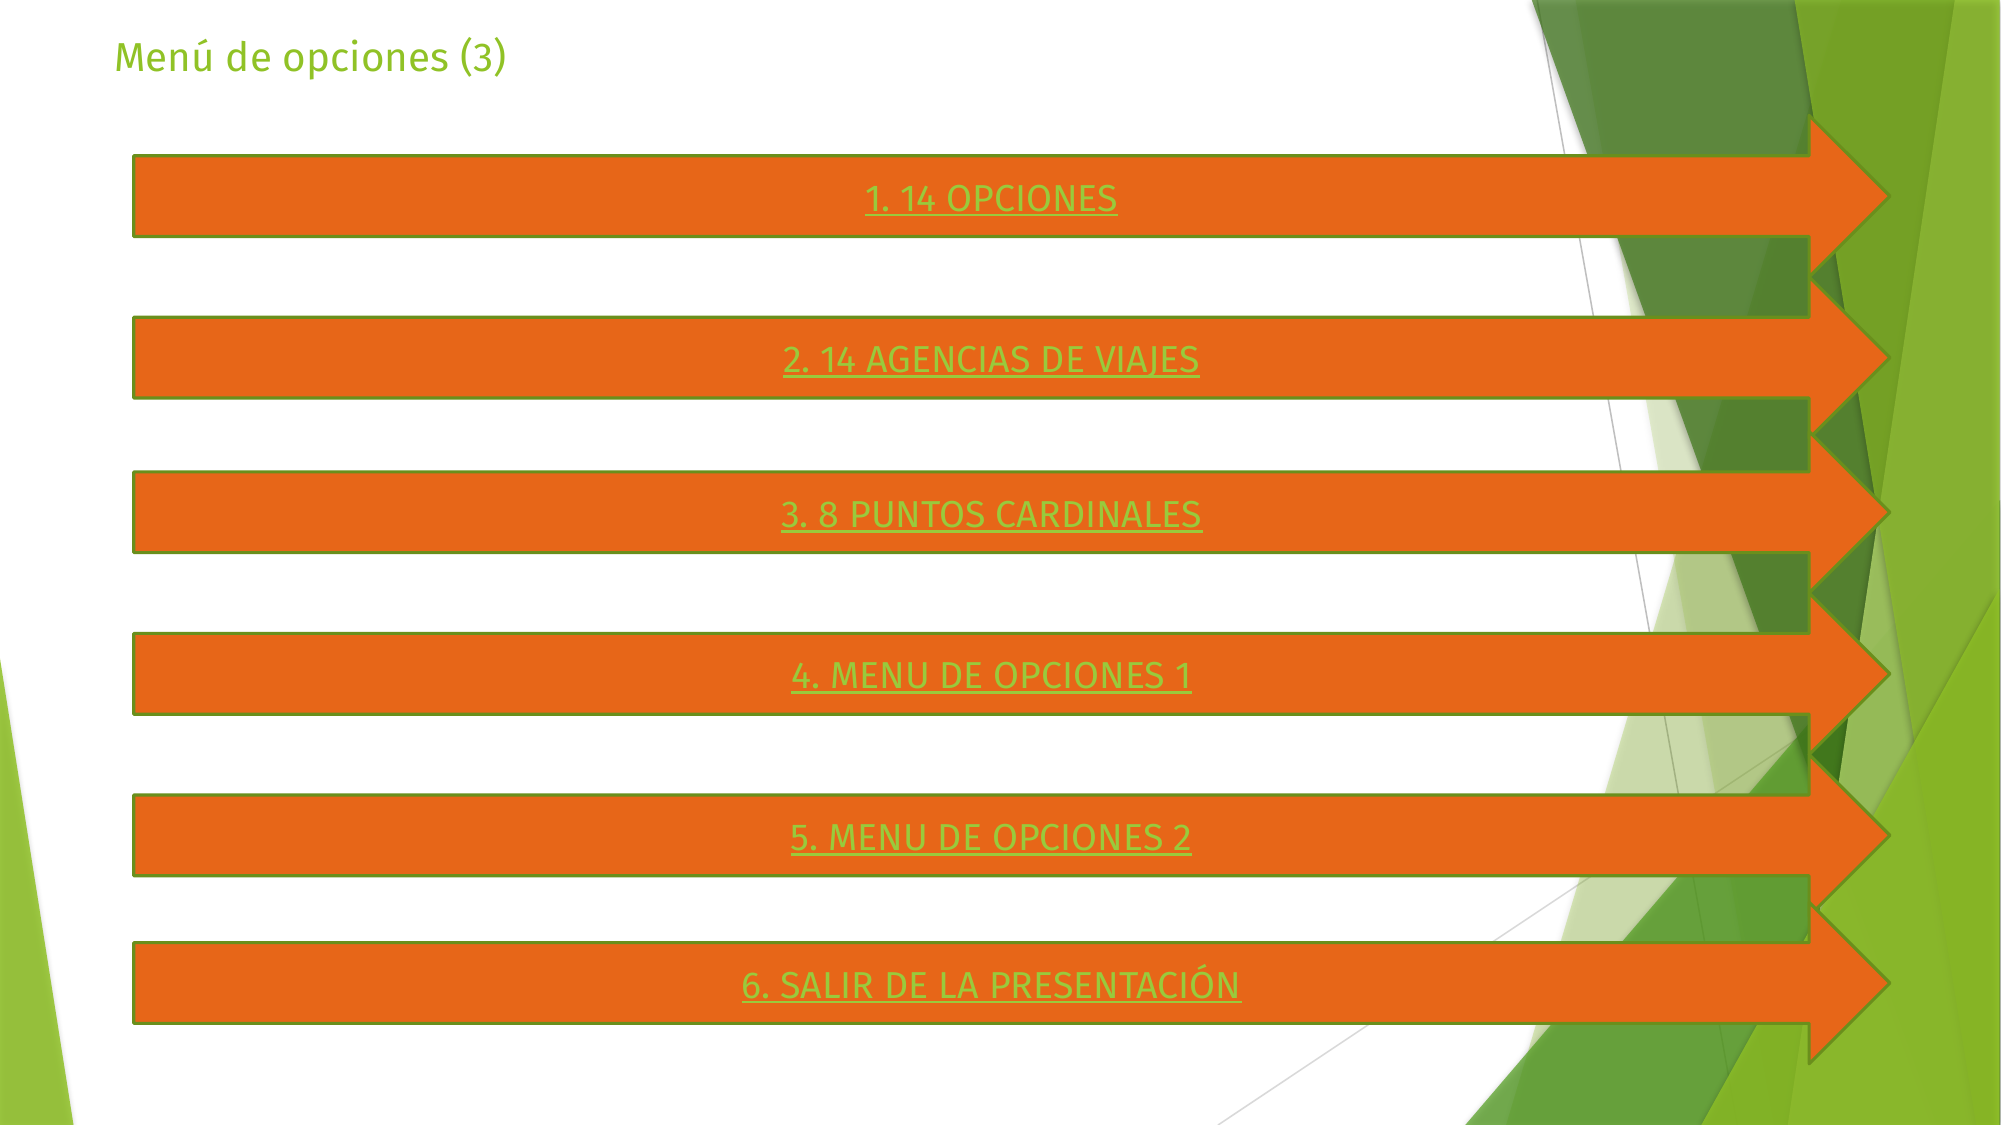

# Menú de opciones (3)
1. 14 OPCIONES
2. 14 AGENCIAS DE VIAJES
3. 8 PUNTOS CARDINALES
4. MENU DE OPCIONES 1
5. MENU DE OPCIONES 2
6. SALIR DE LA PRESENTACIÓN